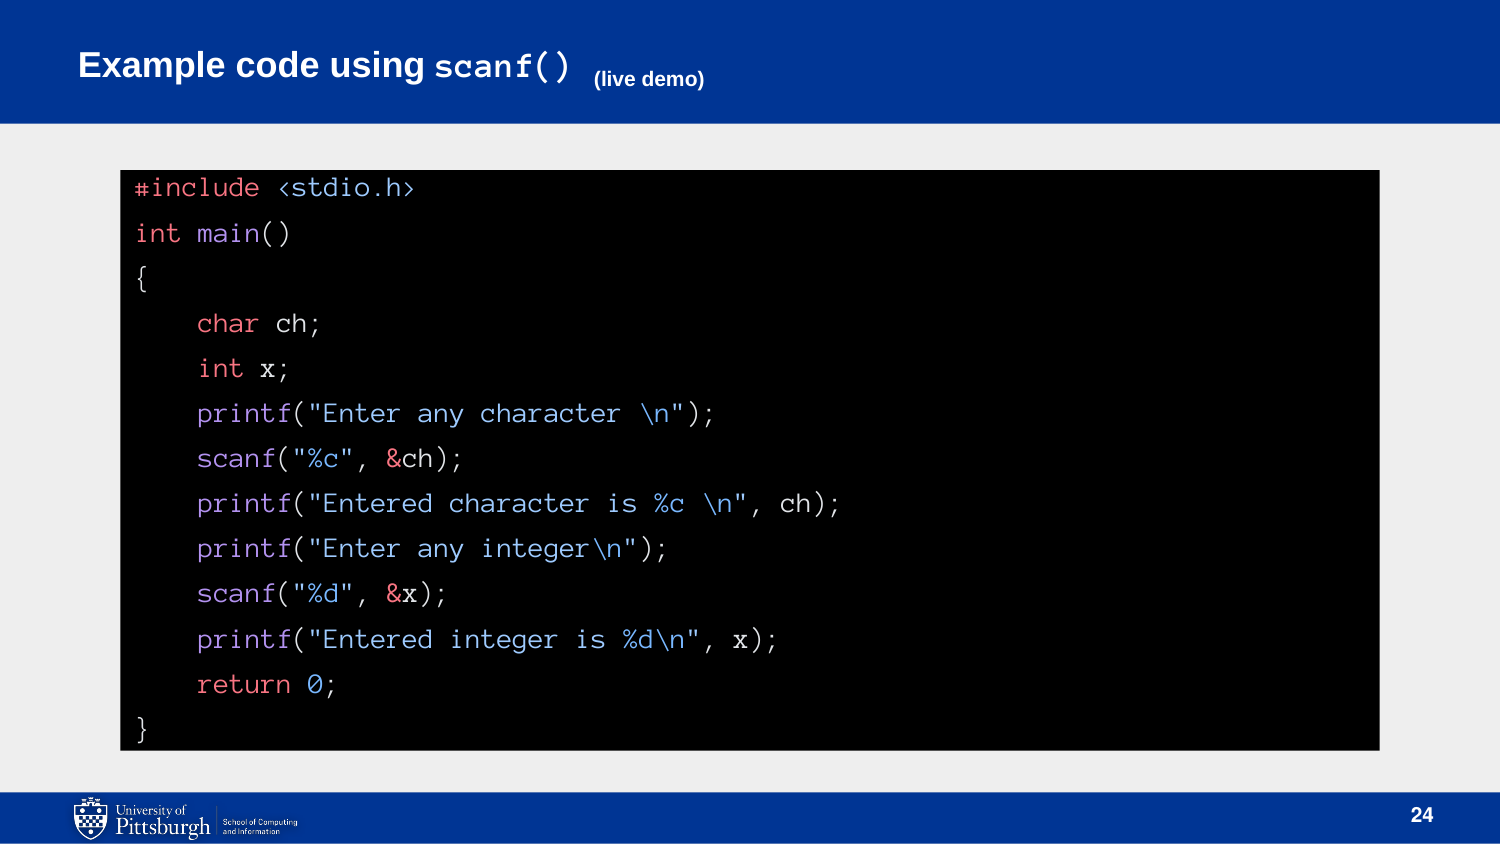

# Example code using scanf() (live demo)
#include <stdio.h>
int main()
{
    char ch;
    int x;
    printf("Enter any character \n");
    scanf("%c", &ch);
    printf("Entered character is %c \n", ch);
    printf("Enter any integer\n");
    scanf("%d", &x);
    printf("Entered integer is %d\n", x);
    return 0;
}
24